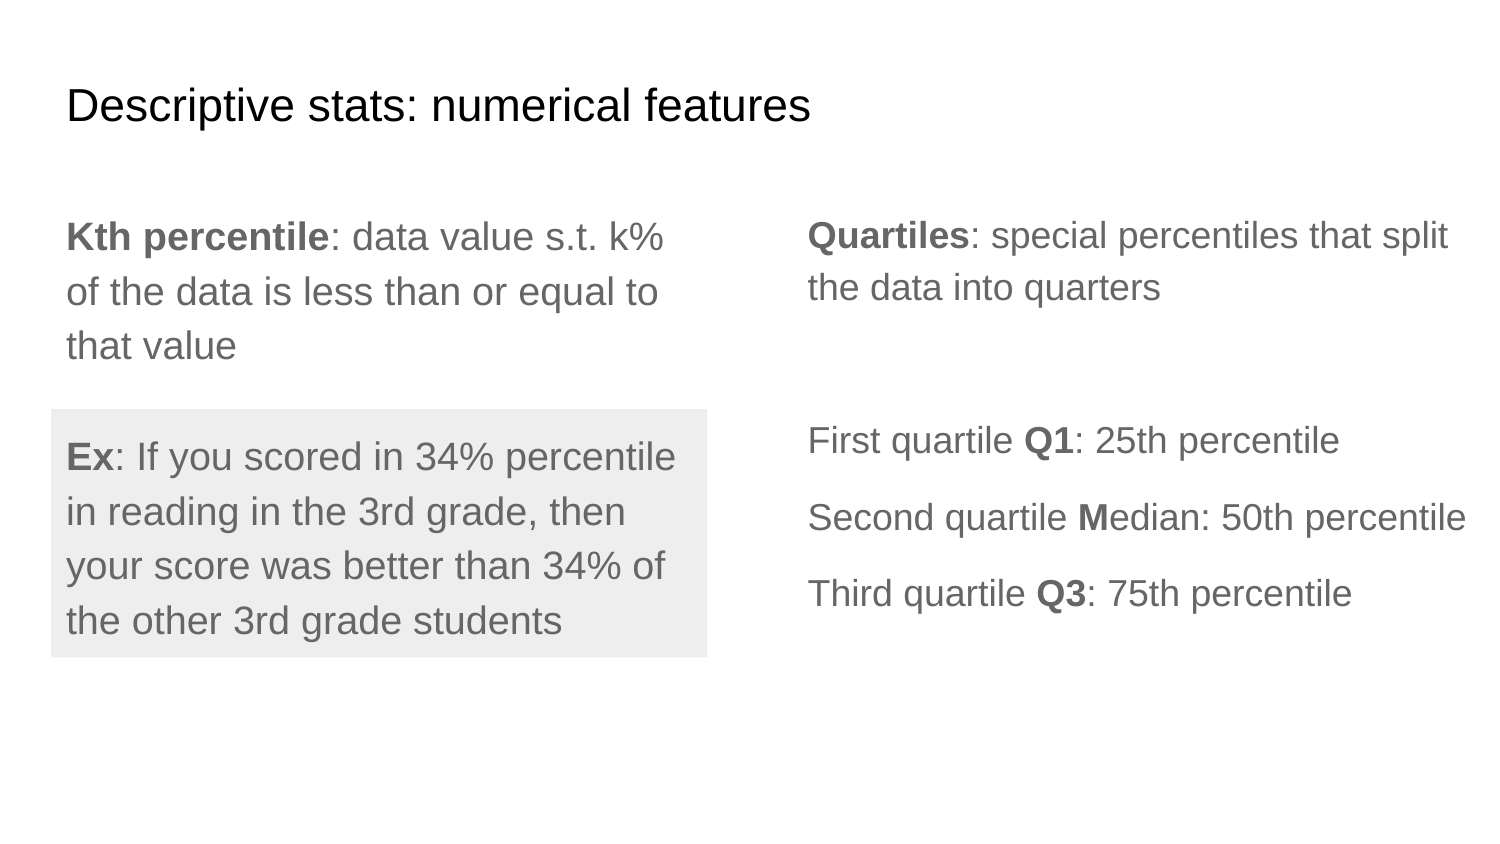

# Descriptive stats: numerical features
Kth percentile: data value s.t. k% of the data is less than or equal to that value

Quartiles: special percentiles that split the data into quarters

First quartile Q1: 25th percentile
Second quartile Median: 50th percentile
Third quartile Q3: 75th percentile
Ex: If you scored in 34% percentile in reading in the 3rd grade, then your score was better than 34% of the other 3rd grade students